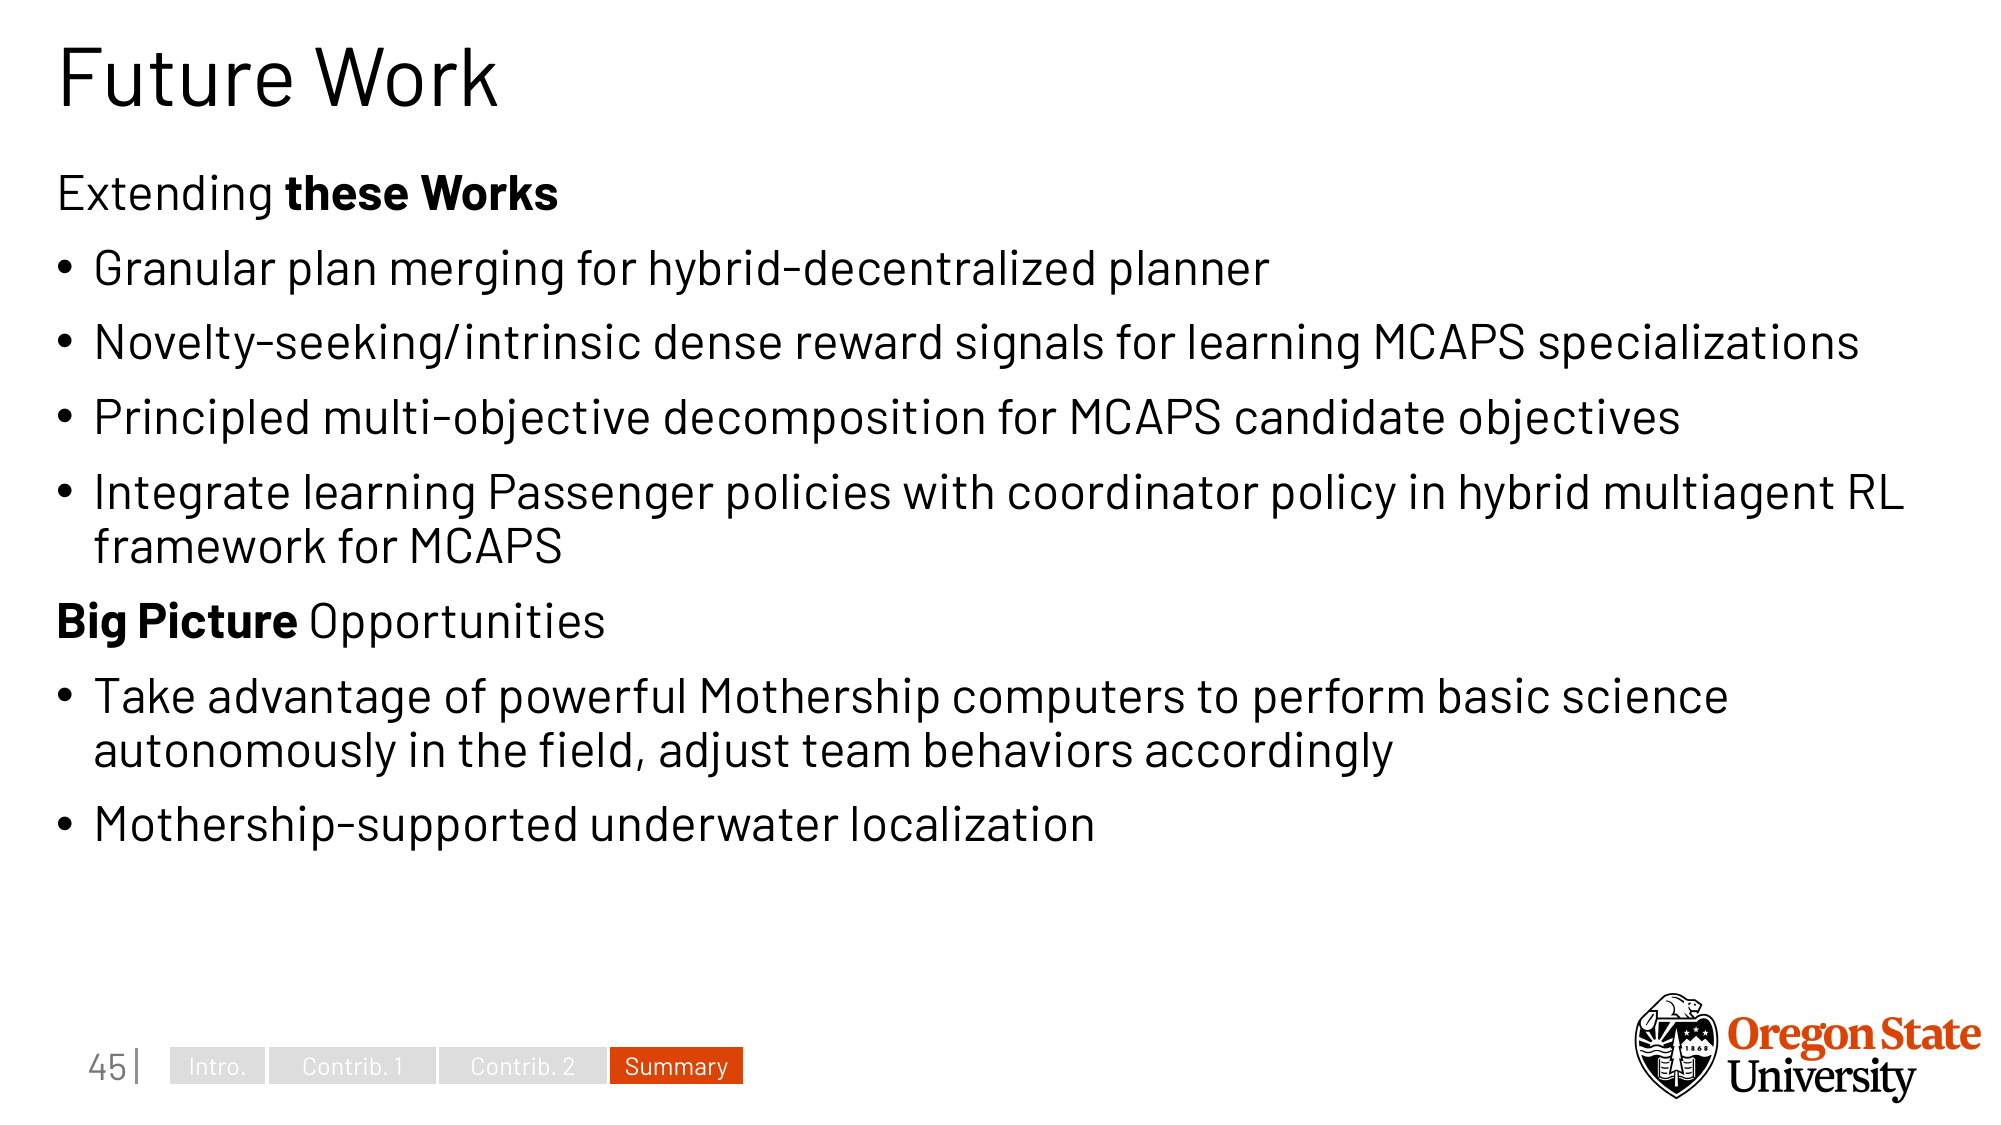

# Future Work
Extending these Works
Granular plan merging for hybrid-decentralized planner
Novelty-seeking/intrinsic dense reward signals for learning MCAPS specializations
Principled multi-objective decomposition for MCAPS candidate objectives
Integrate learning Passenger policies with coordinator policy in hybrid multiagent RL framework for MCAPS
Big Picture Opportunities
Take advantage of powerful Mothership computers to perform basic science autonomously in the field, adjust team behaviors accordingly
Mothership-supported underwater localization
45
Intro.
Contrib. 1
Contrib. 2
Summary